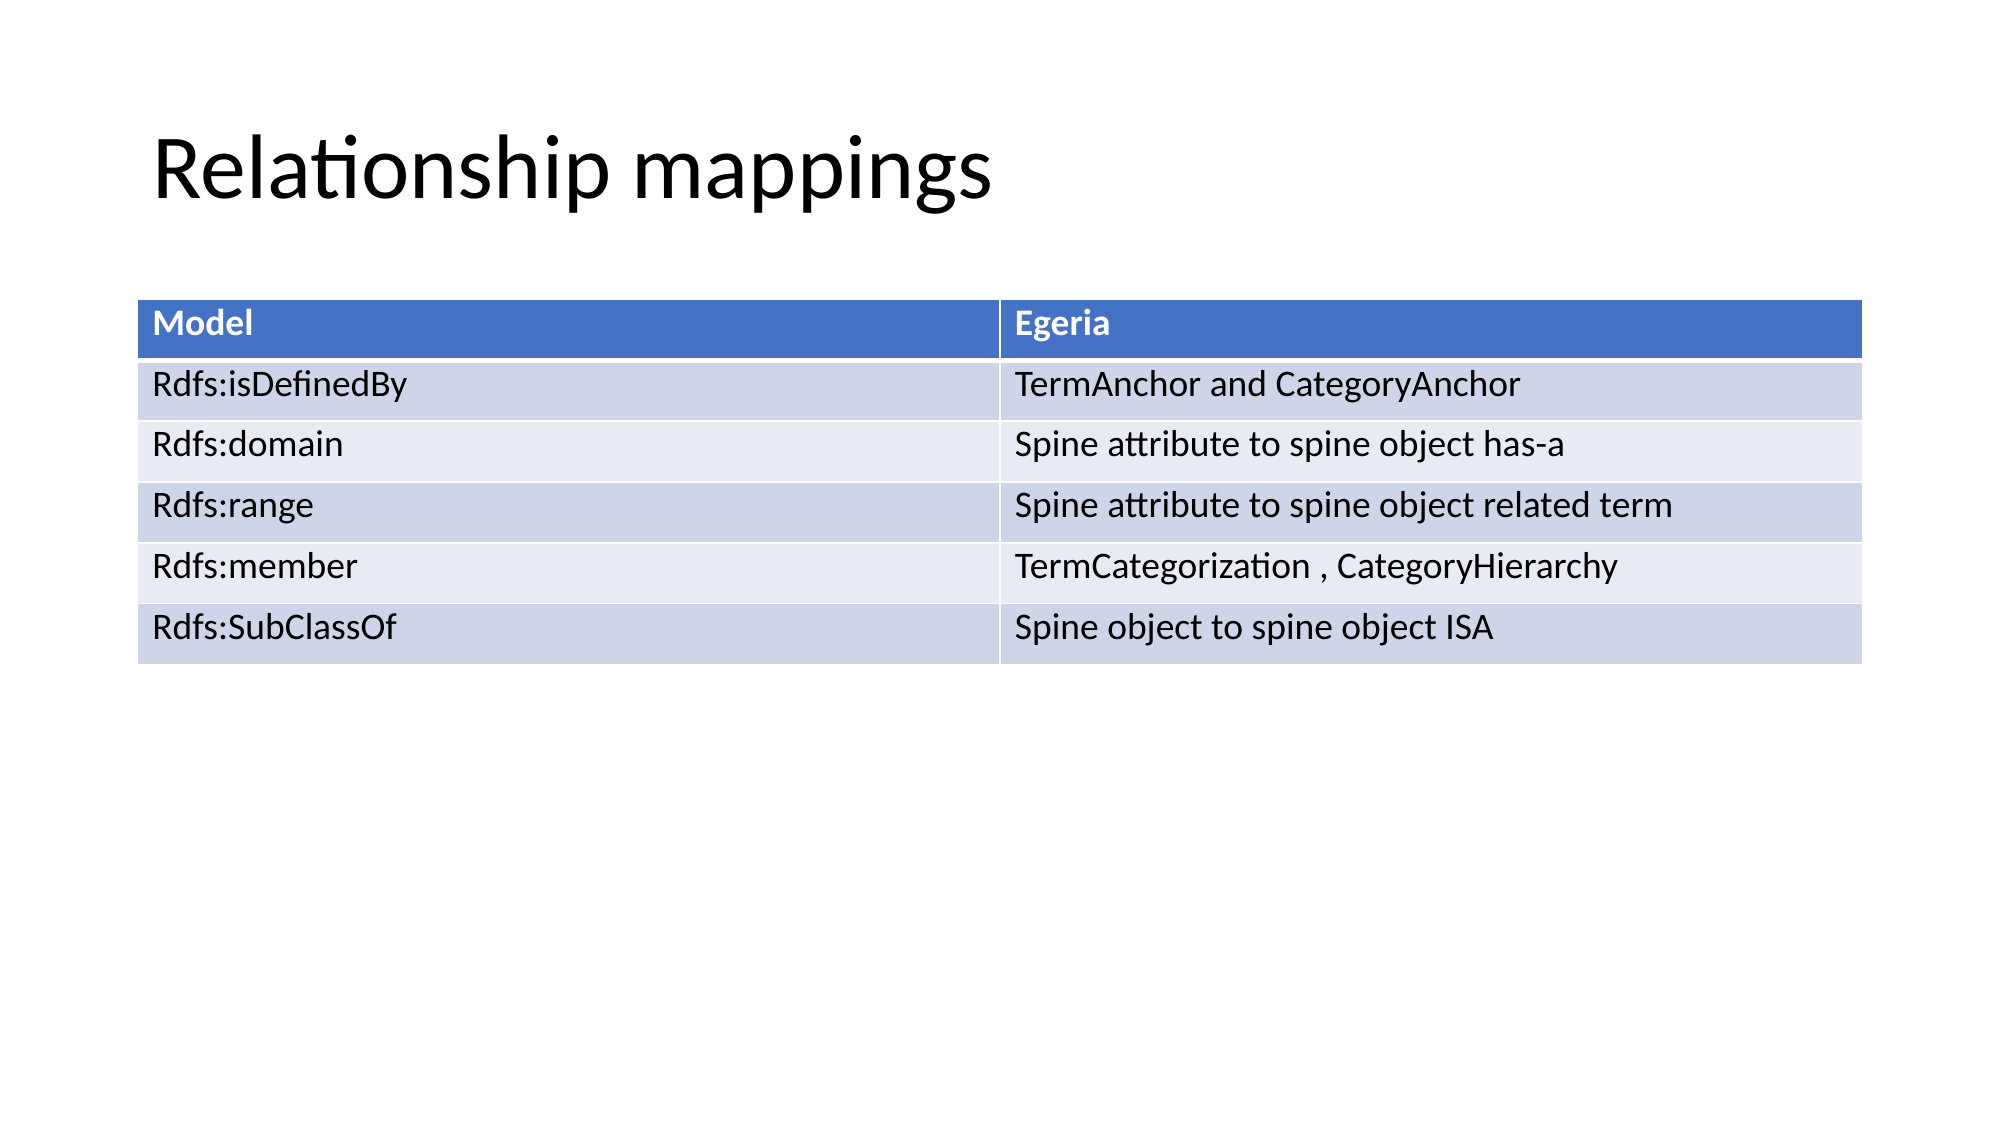

# Relationship mappings
| Model | Egeria |
| --- | --- |
| Rdfs:isDefinedBy | TermAnchor and CategoryAnchor |
| Rdfs:domain | Spine attribute to spine object has-a |
| Rdfs:range | Spine attribute to spine object related term |
| Rdfs:member | TermCategorization , CategoryHierarchy |
| Rdfs:SubClassOf | Spine object to spine object ISA |